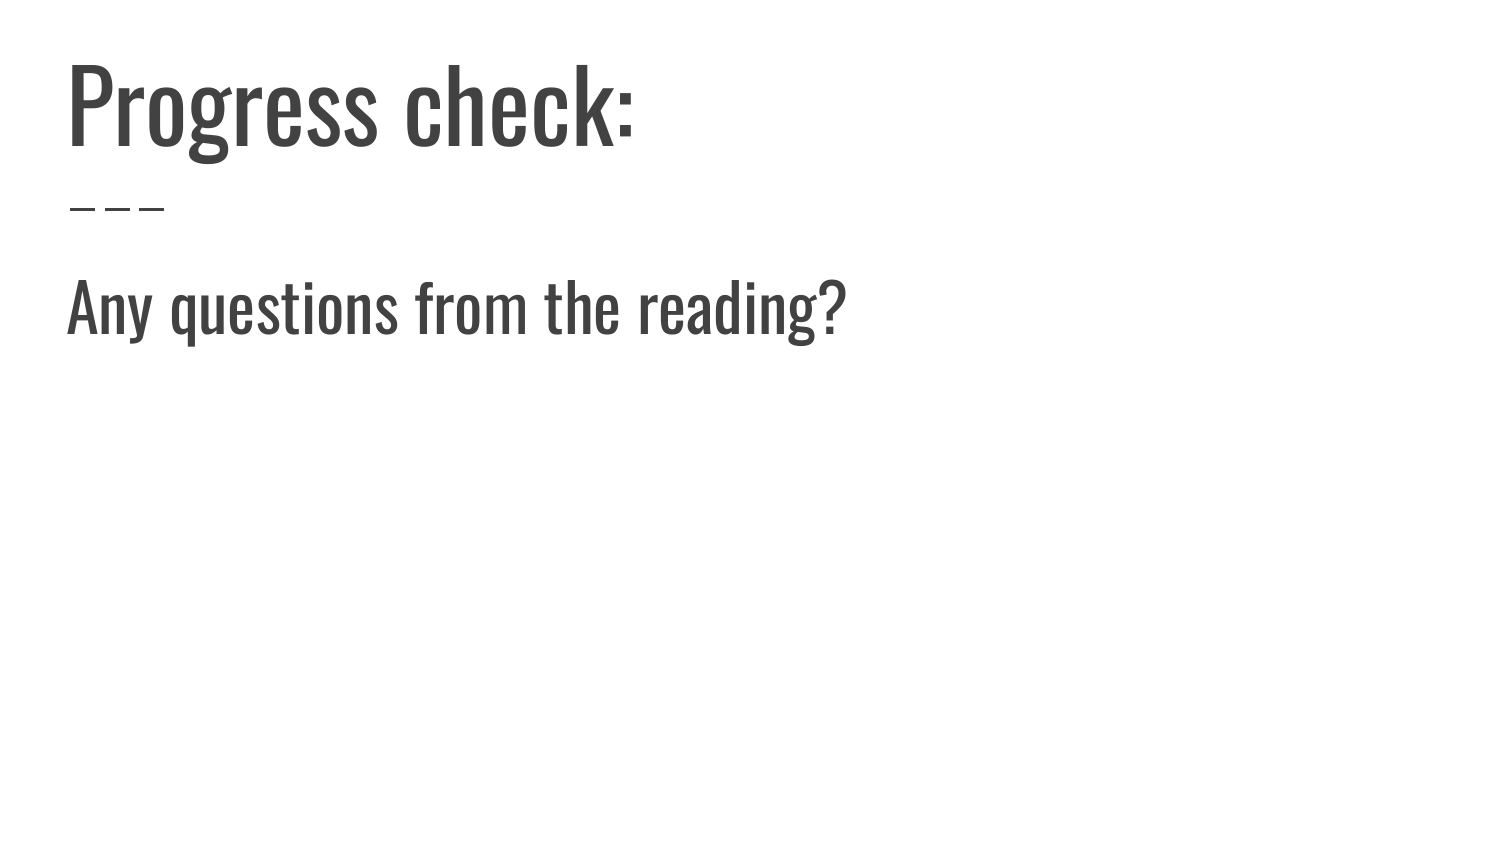

# Progress check:
Any questions from the reading?